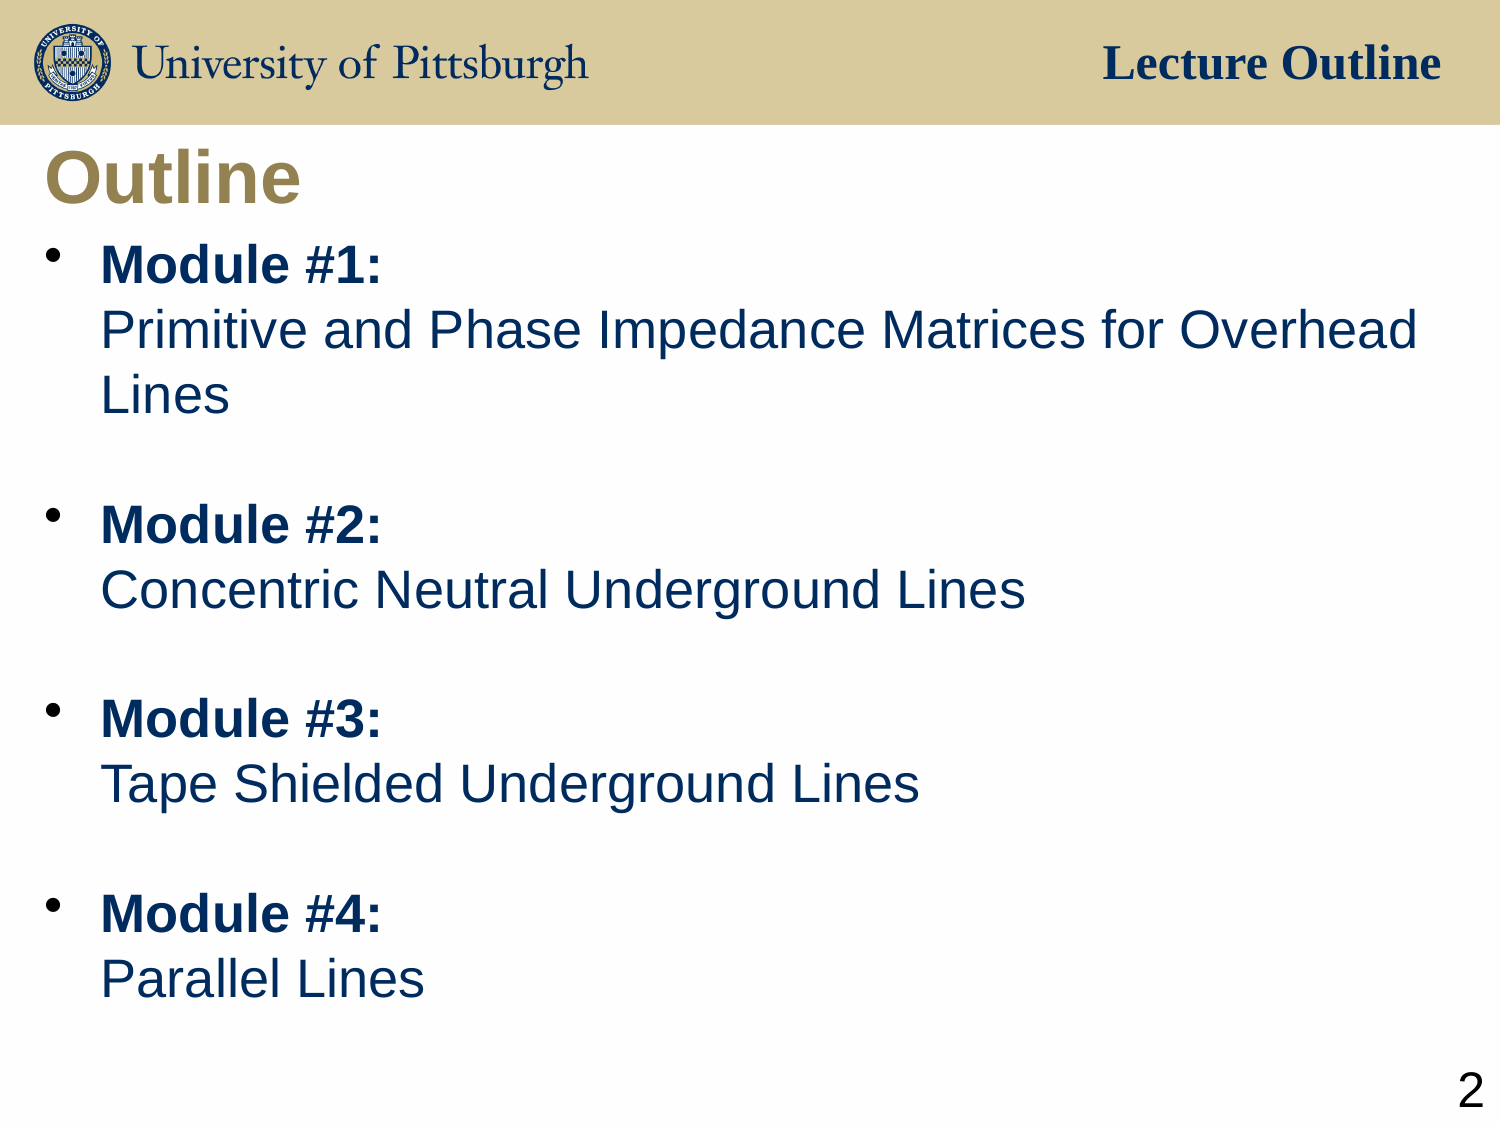

Lecture Outline
# Outline
Module #1:
Primitive and Phase Impedance Matrices for Overhead Lines

Module #2:
Concentric Neutral Underground Lines

Module #3:
Tape Shielded Underground Lines

Module #4:
Parallel Lines

2